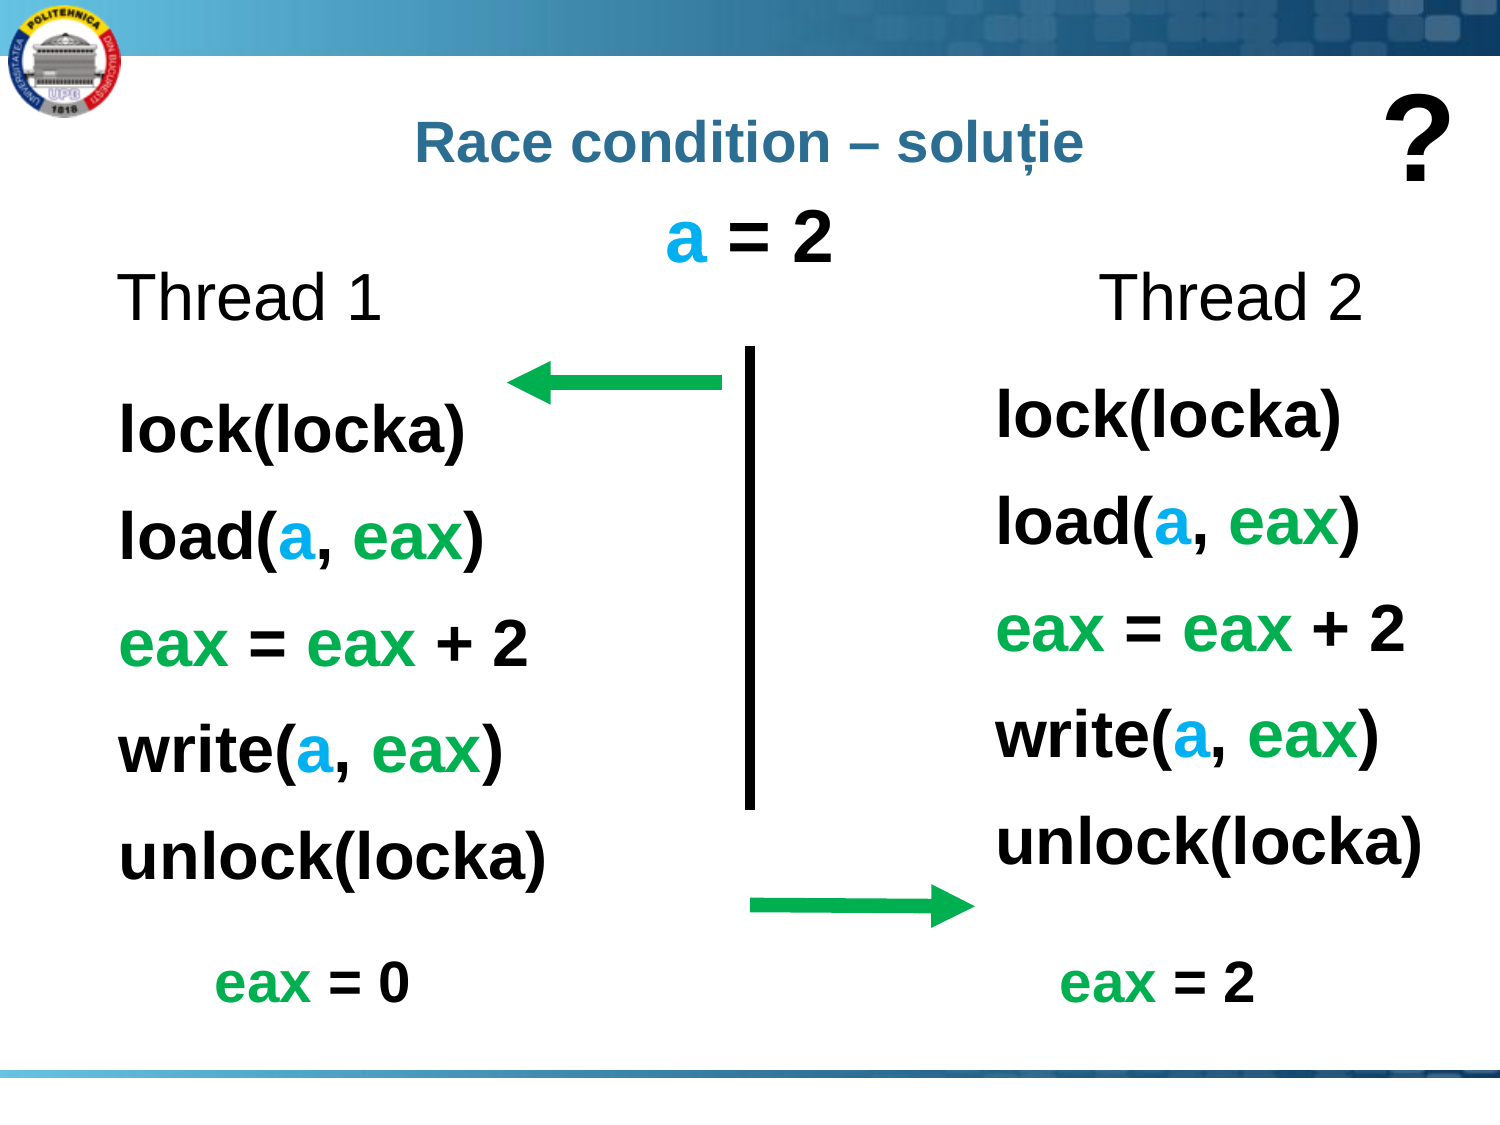

?
# Race condition – soluție
a = 2
Thread 1
Thread 2
lock(locka)
load(a, eax)
eax = eax + 2
write(a, eax)
unlock(locka)
lock(locka)
load(a, eax)
eax = eax + 2
write(a, eax)
unlock(locka)
eax = 0
eax = 2